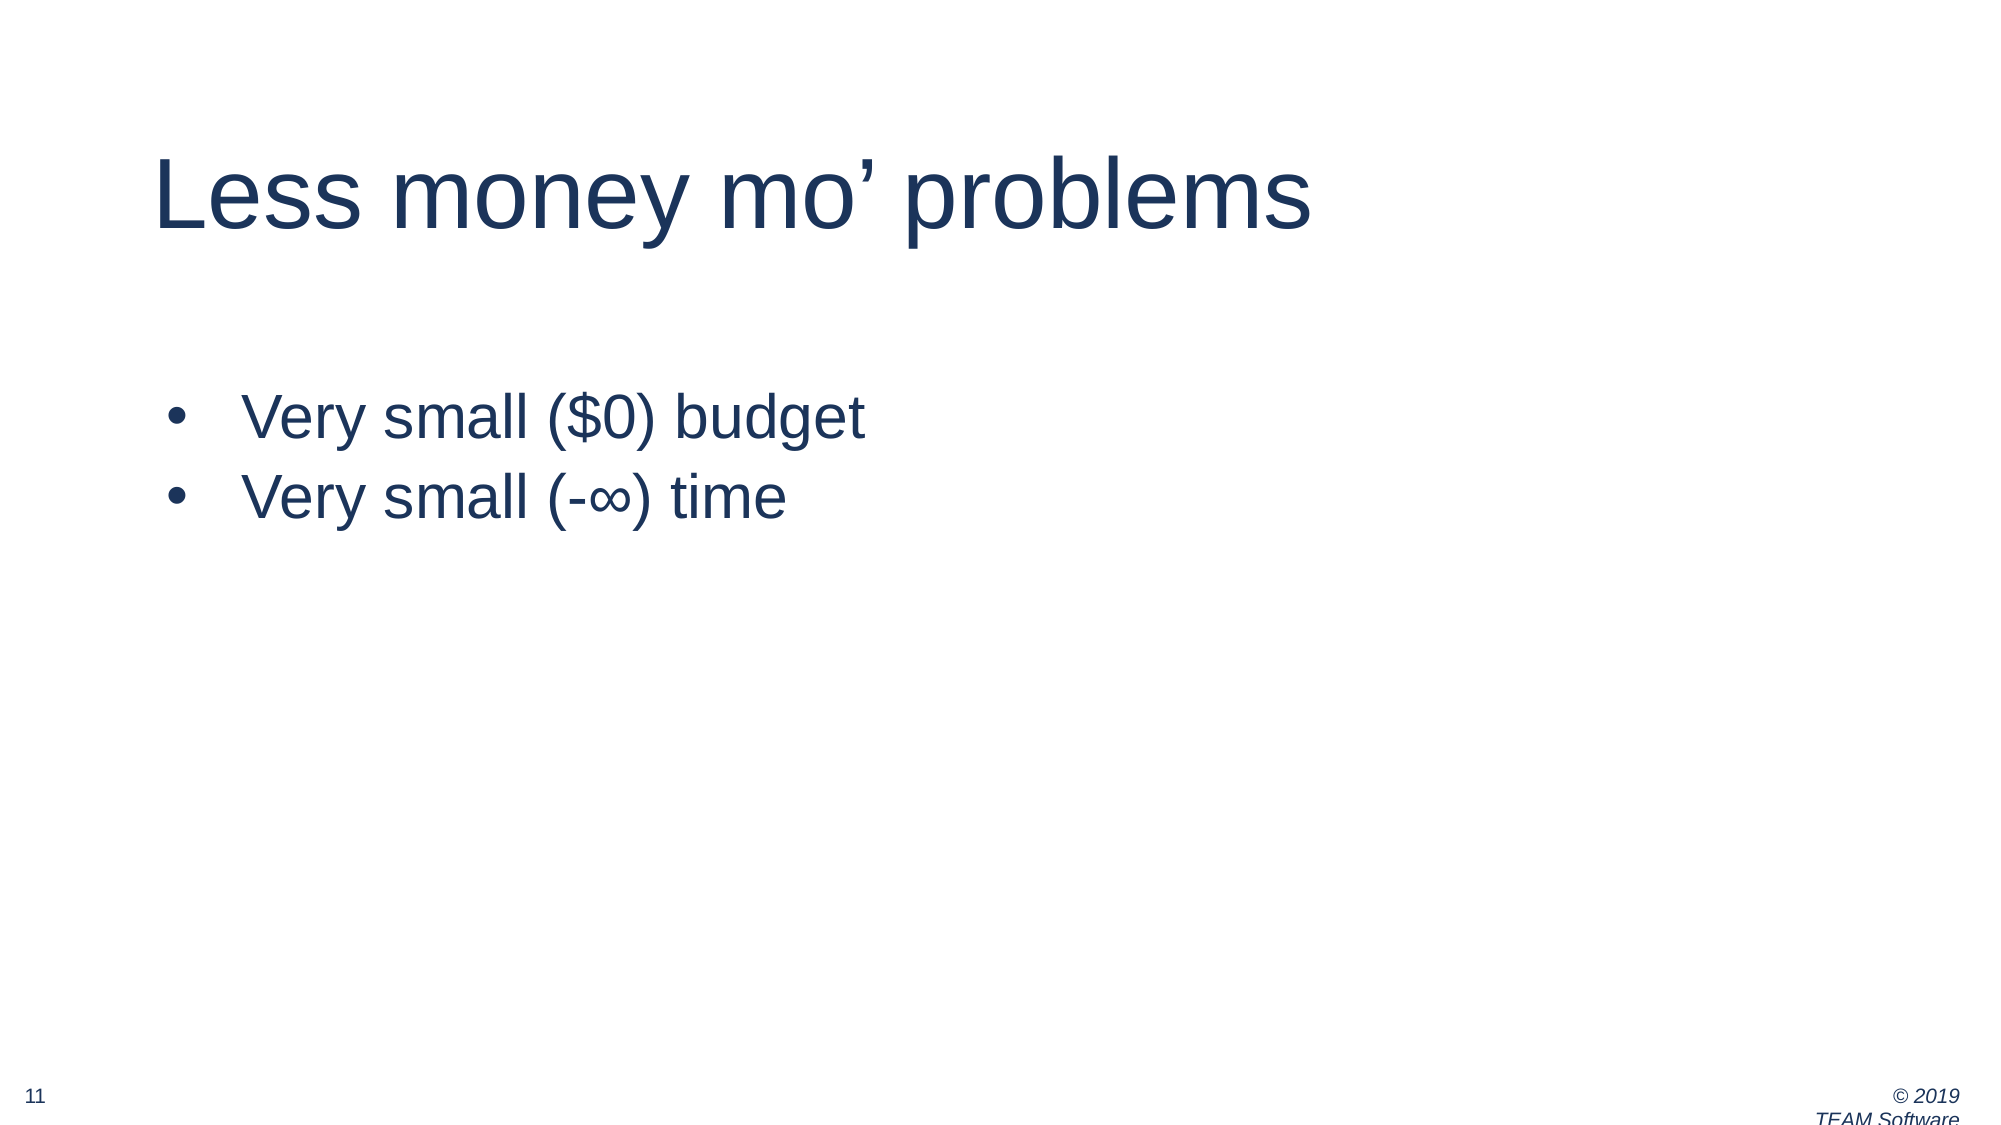

# Less money mo’ problems
Very small ($0) budget
Very small (-∞) time

11